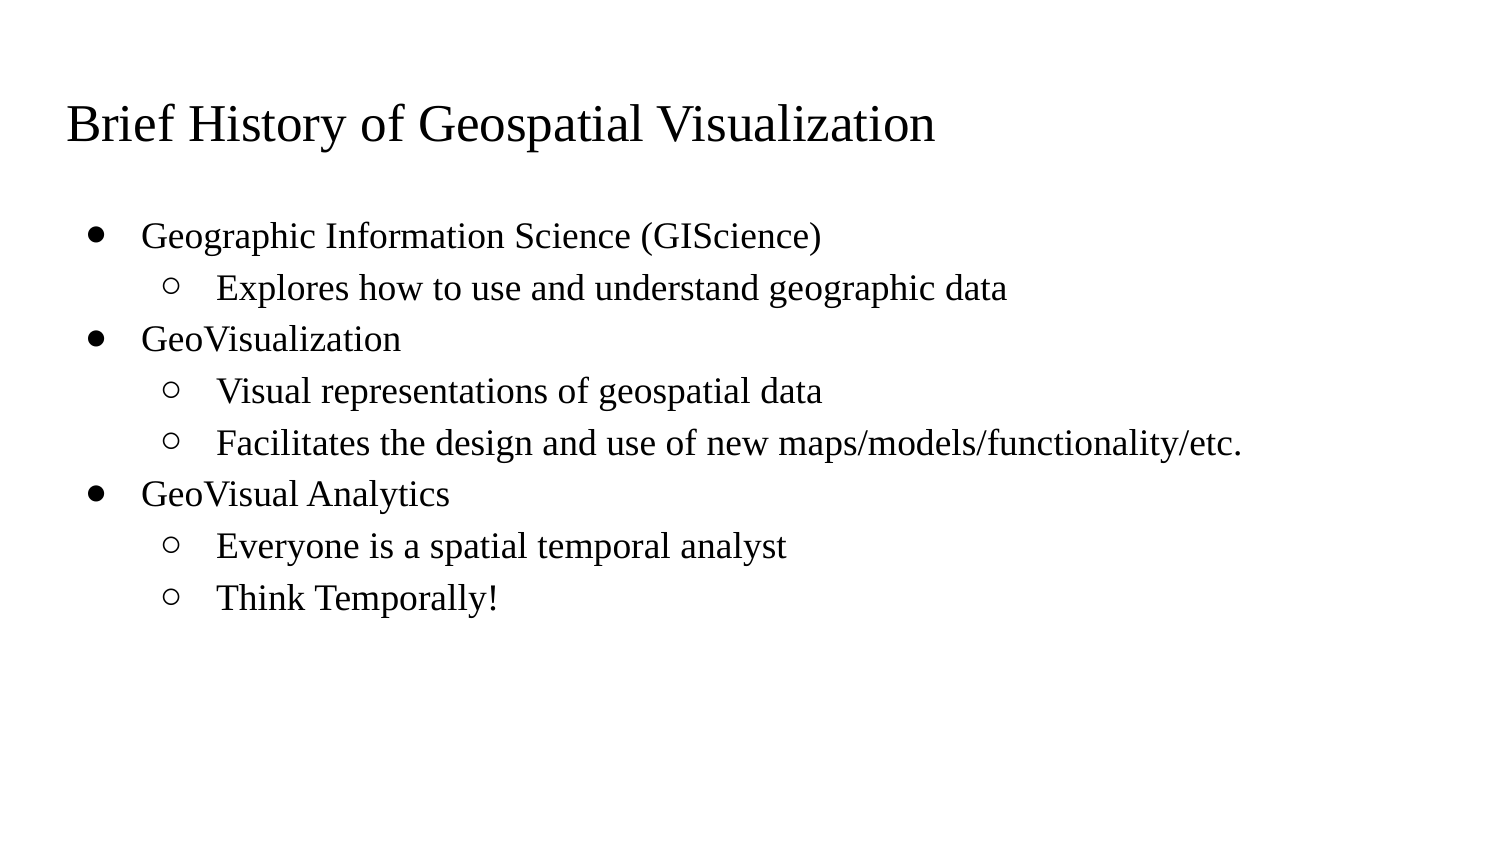

# Brief History of Geospatial Visualization
Geographic Information Science (GIScience)
Explores how to use and understand geographic data
GeoVisualization
Visual representations of geospatial data
Facilitates the design and use of new maps/models/functionality/etc.
GeoVisual Analytics
Everyone is a spatial temporal analyst
Think Temporally!